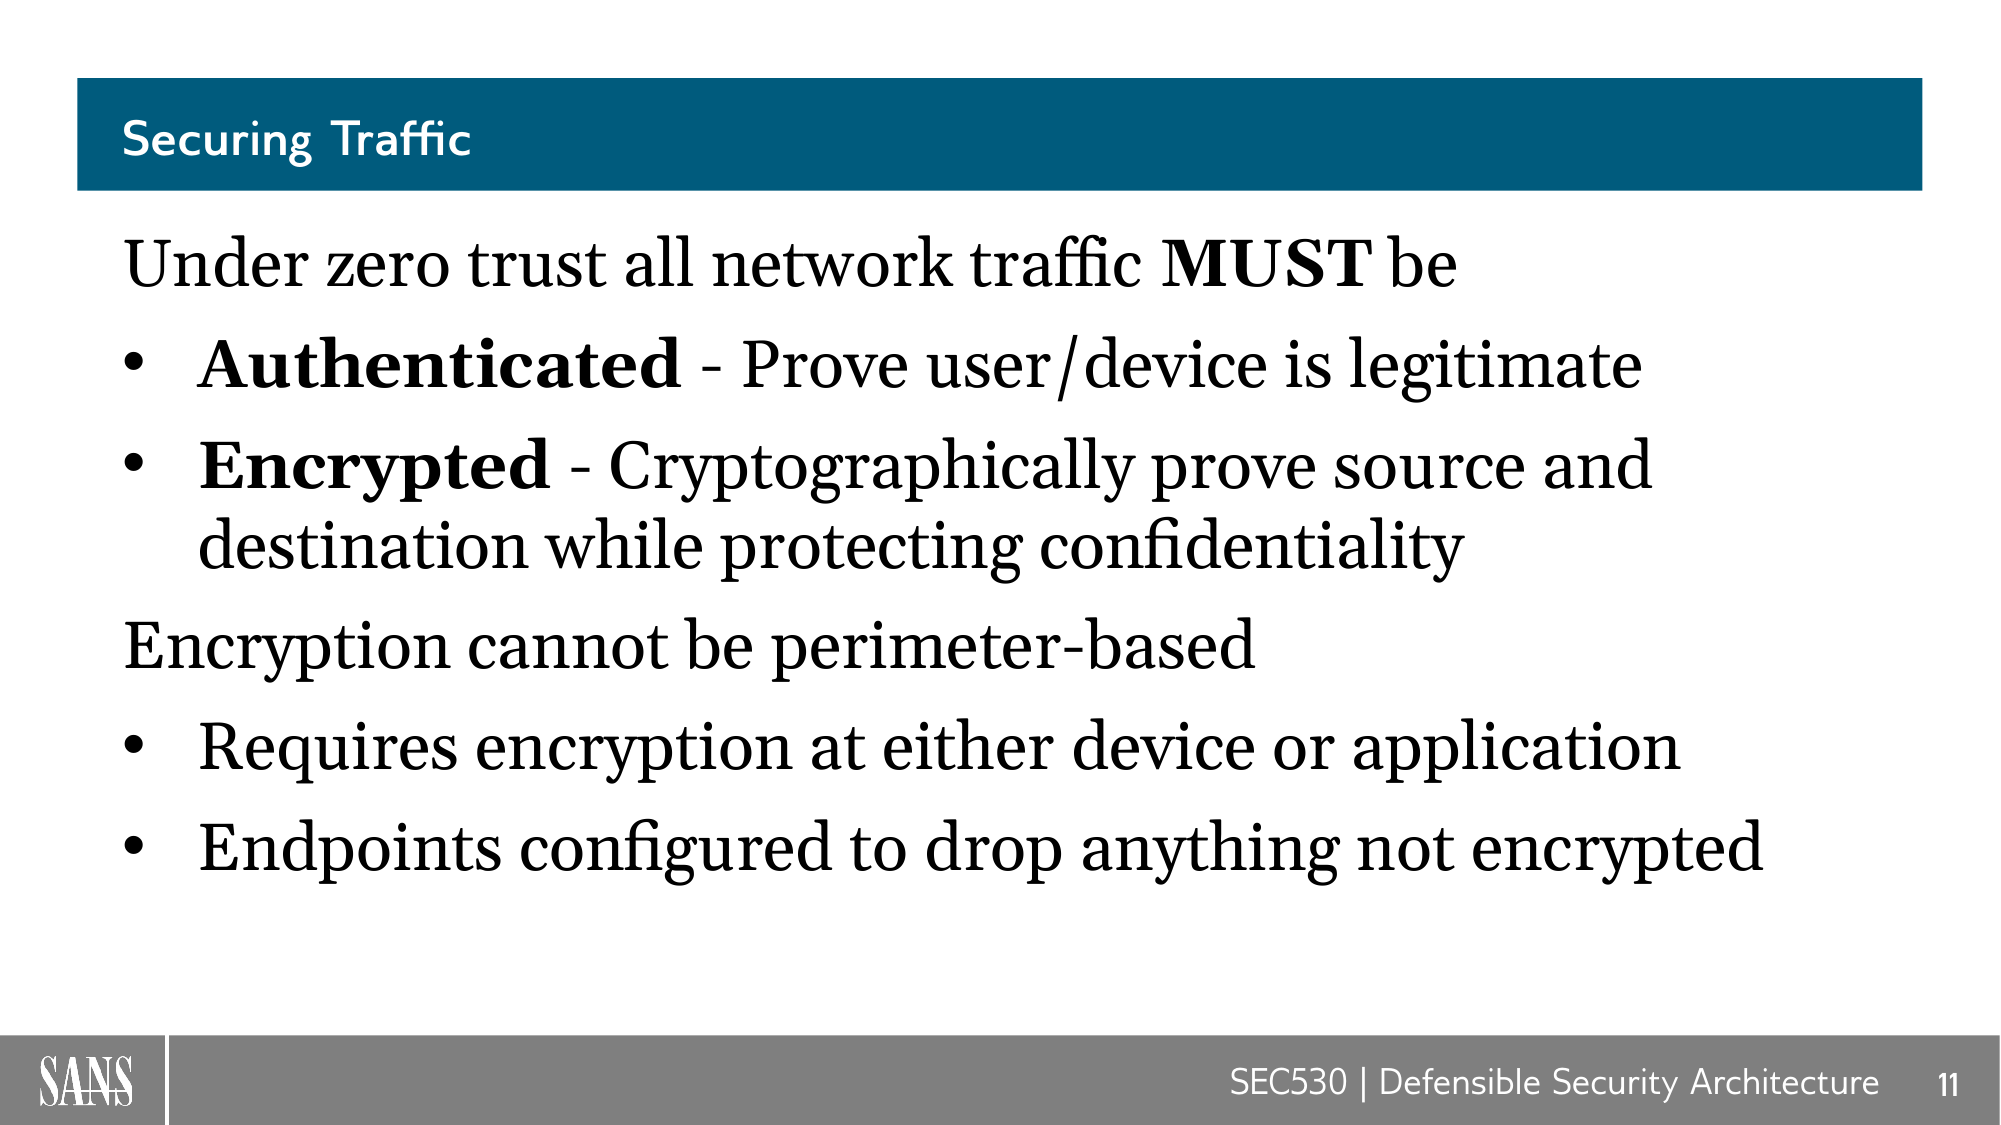

# Securing Traffic
Under zero trust all network traffic MUST be
Authenticated - Prove user/device is legitimate
Encrypted - Cryptographically prove source and destination while protecting confidentiality
Encryption cannot be perimeter-based
Requires encryption at either device or application
Endpoints configured to drop anything not encrypted